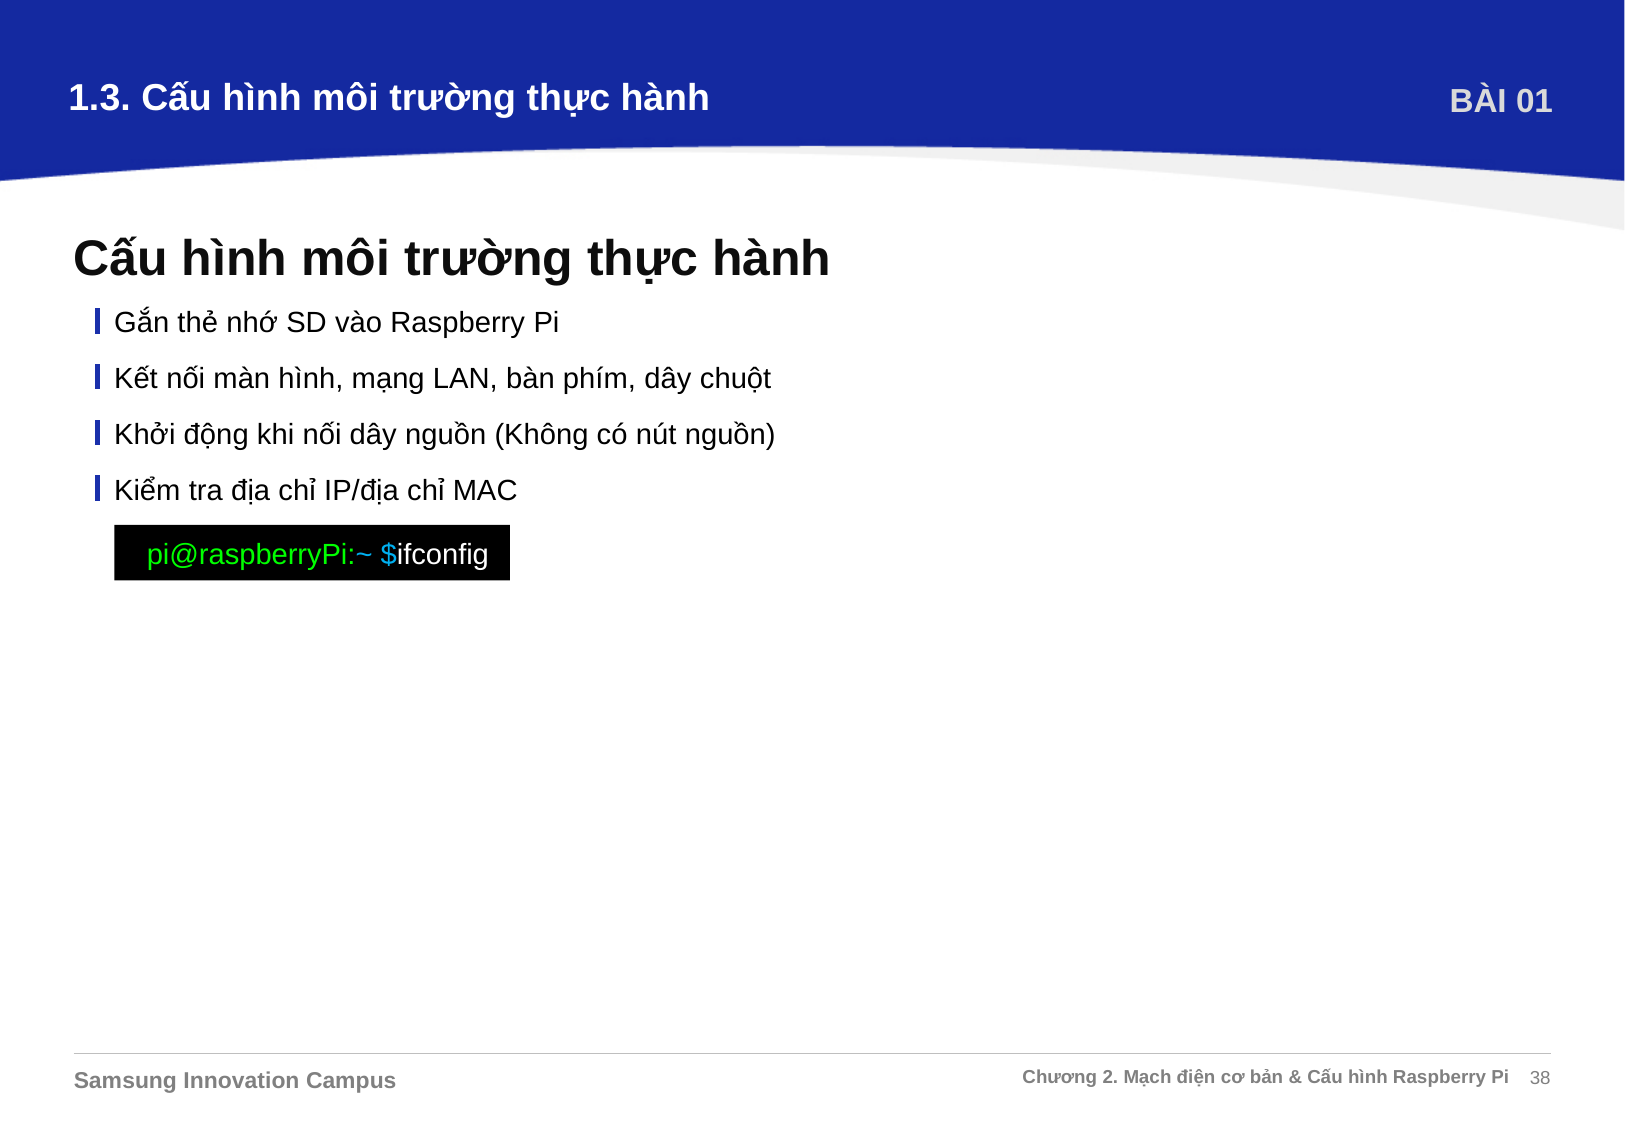

1.3. Cấu hình môi trường thực hành
BÀI 01
Cấu hình môi trường thực hành
Gắn thẻ nhớ SD vào Raspberry Pi
Kết nối màn hình, mạng LAN, bàn phím, dây chuột
Khởi động khi nối dây nguồn (Không có nút nguồn)
Kiểm tra địa chỉ IP/địa chỉ MAC
pi@raspberryPi:~ $ifconfig